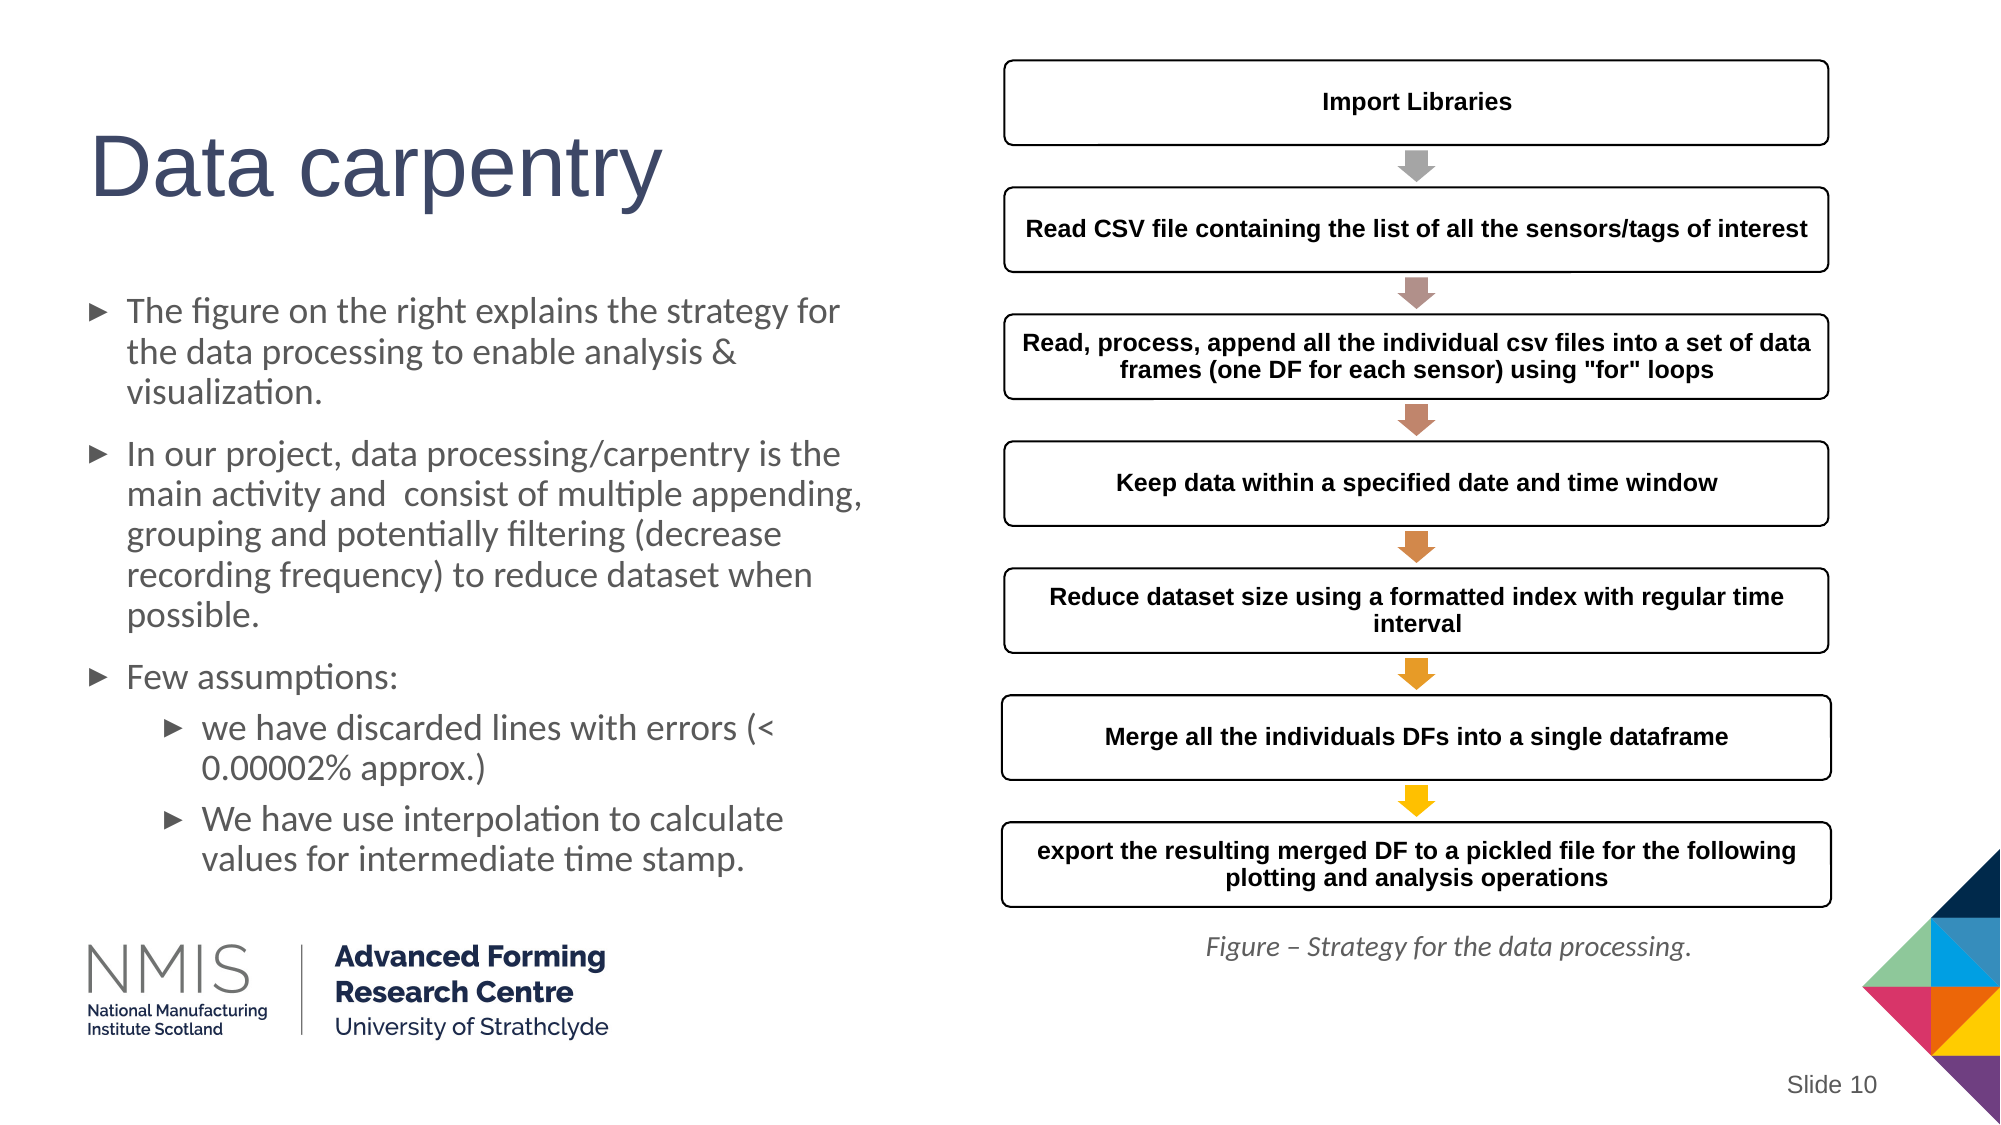

# Data carpentry
Import Libraries

Read CSV file containing the list of all the sensors/tags of interest

Read, process, append all the individual csv files into a set of data frames (one DF for each sensor) using "for" loops

Keep data within a specified date and time window

Reduce dataset size using a formatted index with regular time interval

Merge all the individuals DFs into a single dataframe

export the resulting merged DF to a pickled file for the following plotting and analysis operations
The figure on the right explains the strategy for the data processing to enable analysis & visualization.
In our project, data processing/carpentry is the main activity and  consist of multiple appending, grouping and potentially filtering (decrease recording frequency) to reduce dataset when possible.
Few assumptions:
we have discarded lines with errors (< 0.00002% approx.)
We have use interpolation to calculate values for intermediate time stamp.

Figure – Strategy for the data processing.
Slide 10